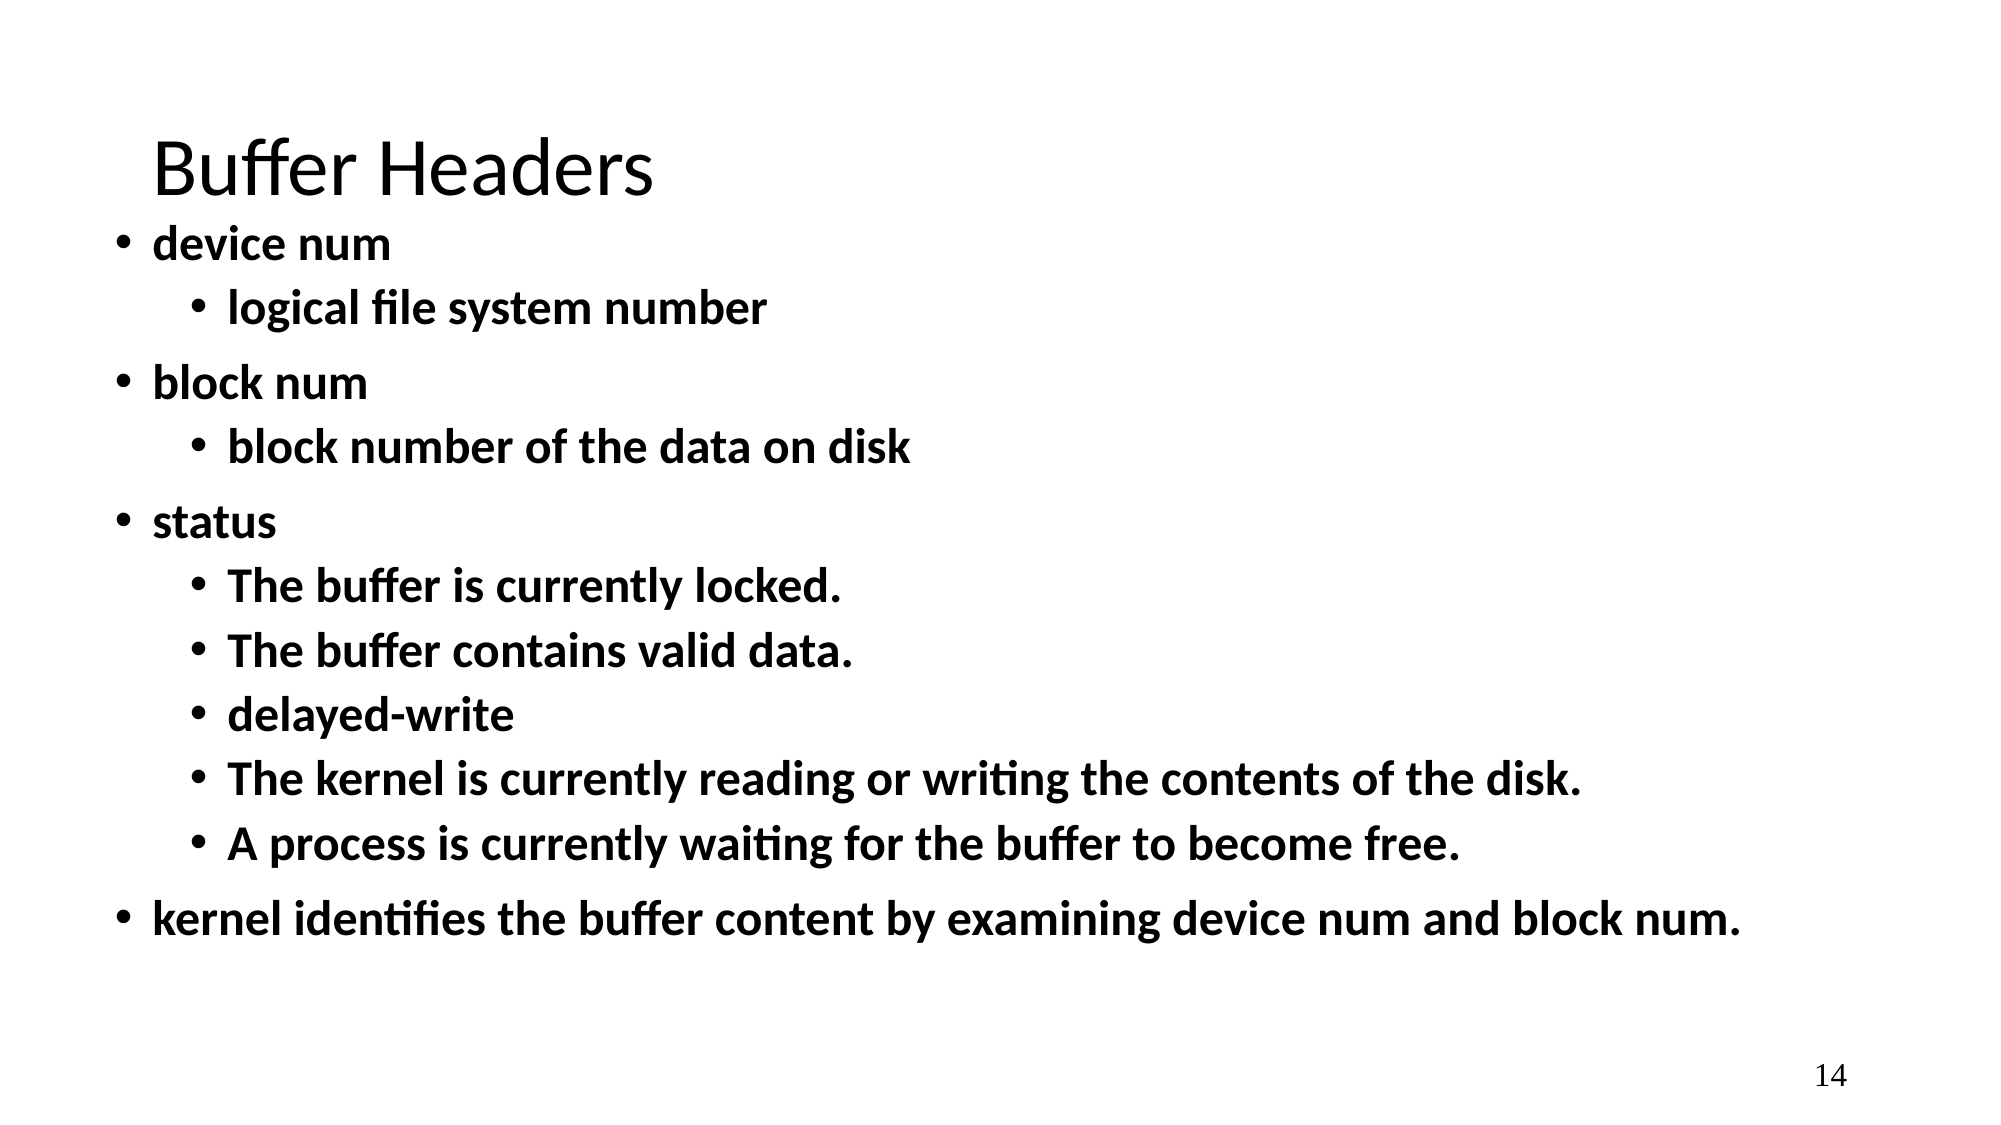

# Buffer Headers
device num
logical file system number
block num
block number of the data on disk
status
The buffer is currently locked.
The buffer contains valid data.
delayed-write
The kernel is currently reading or writing the contents of the disk.
A process is currently waiting for the buffer to become free.
kernel identifies the buffer content by examining device num and block num.

14